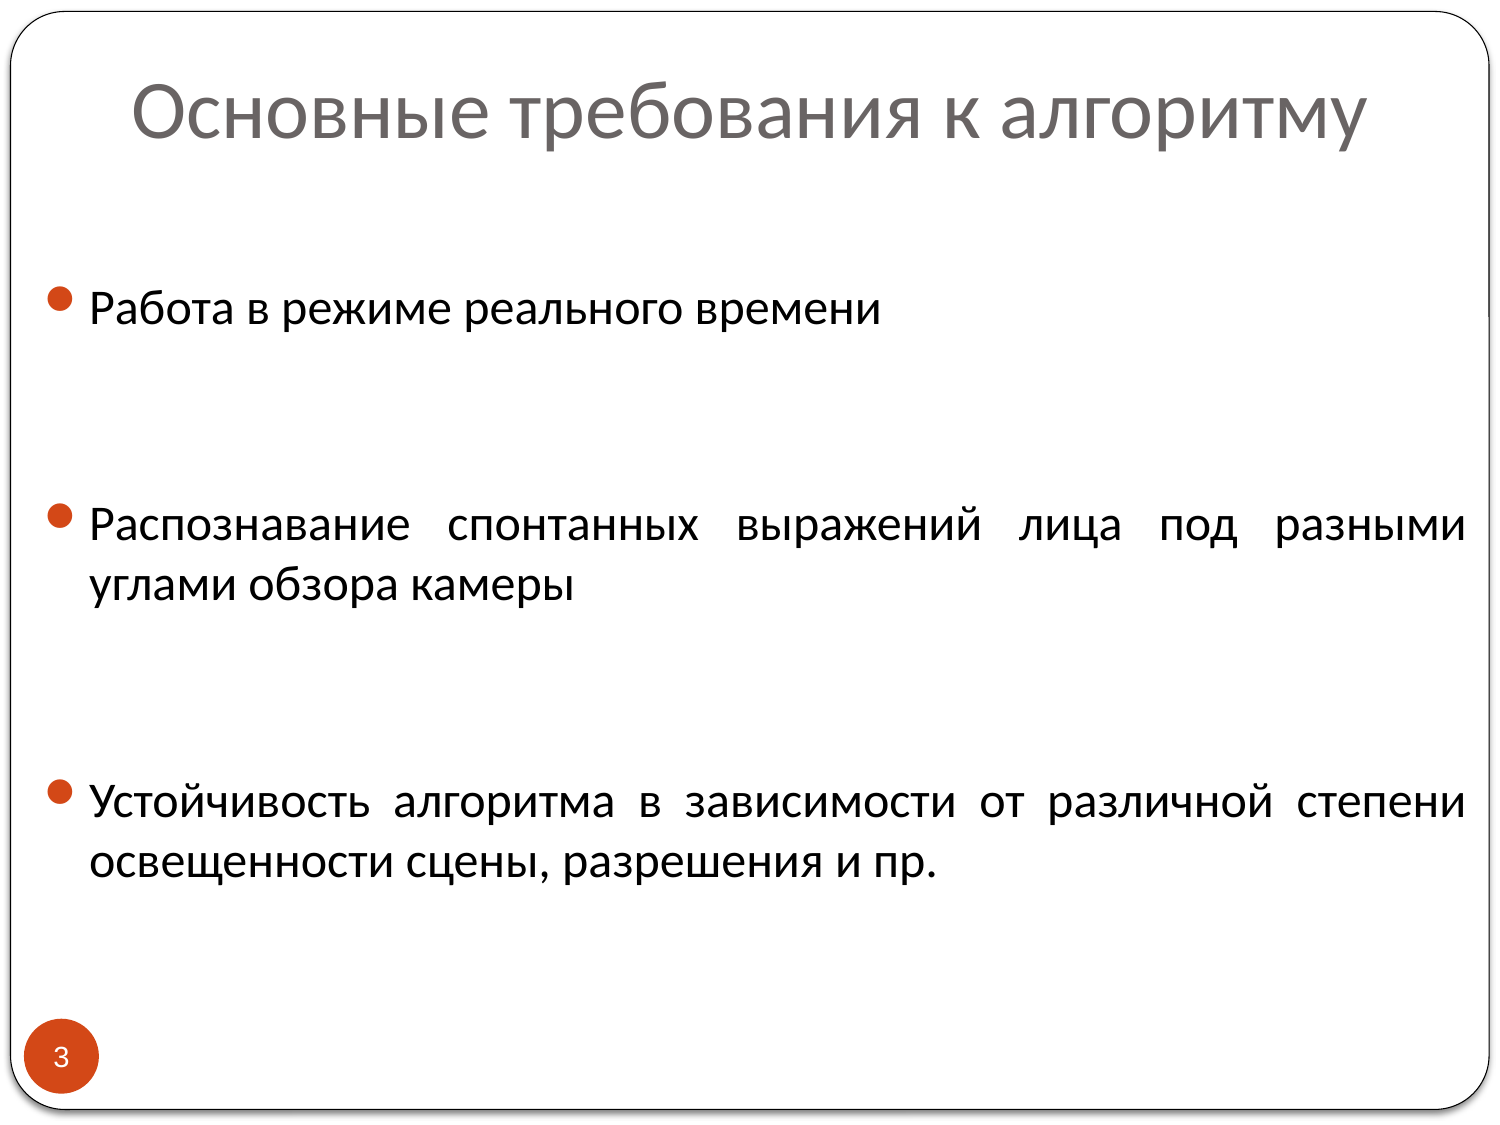

# Основные требования к алгоритму
Работа в режиме реального времени

Распознавание спонтанных выражений лица под разными углами обзора камеры

Устойчивость алгоритма в зависимости от различной степени освещенности сцены, разрешения и пр.
3